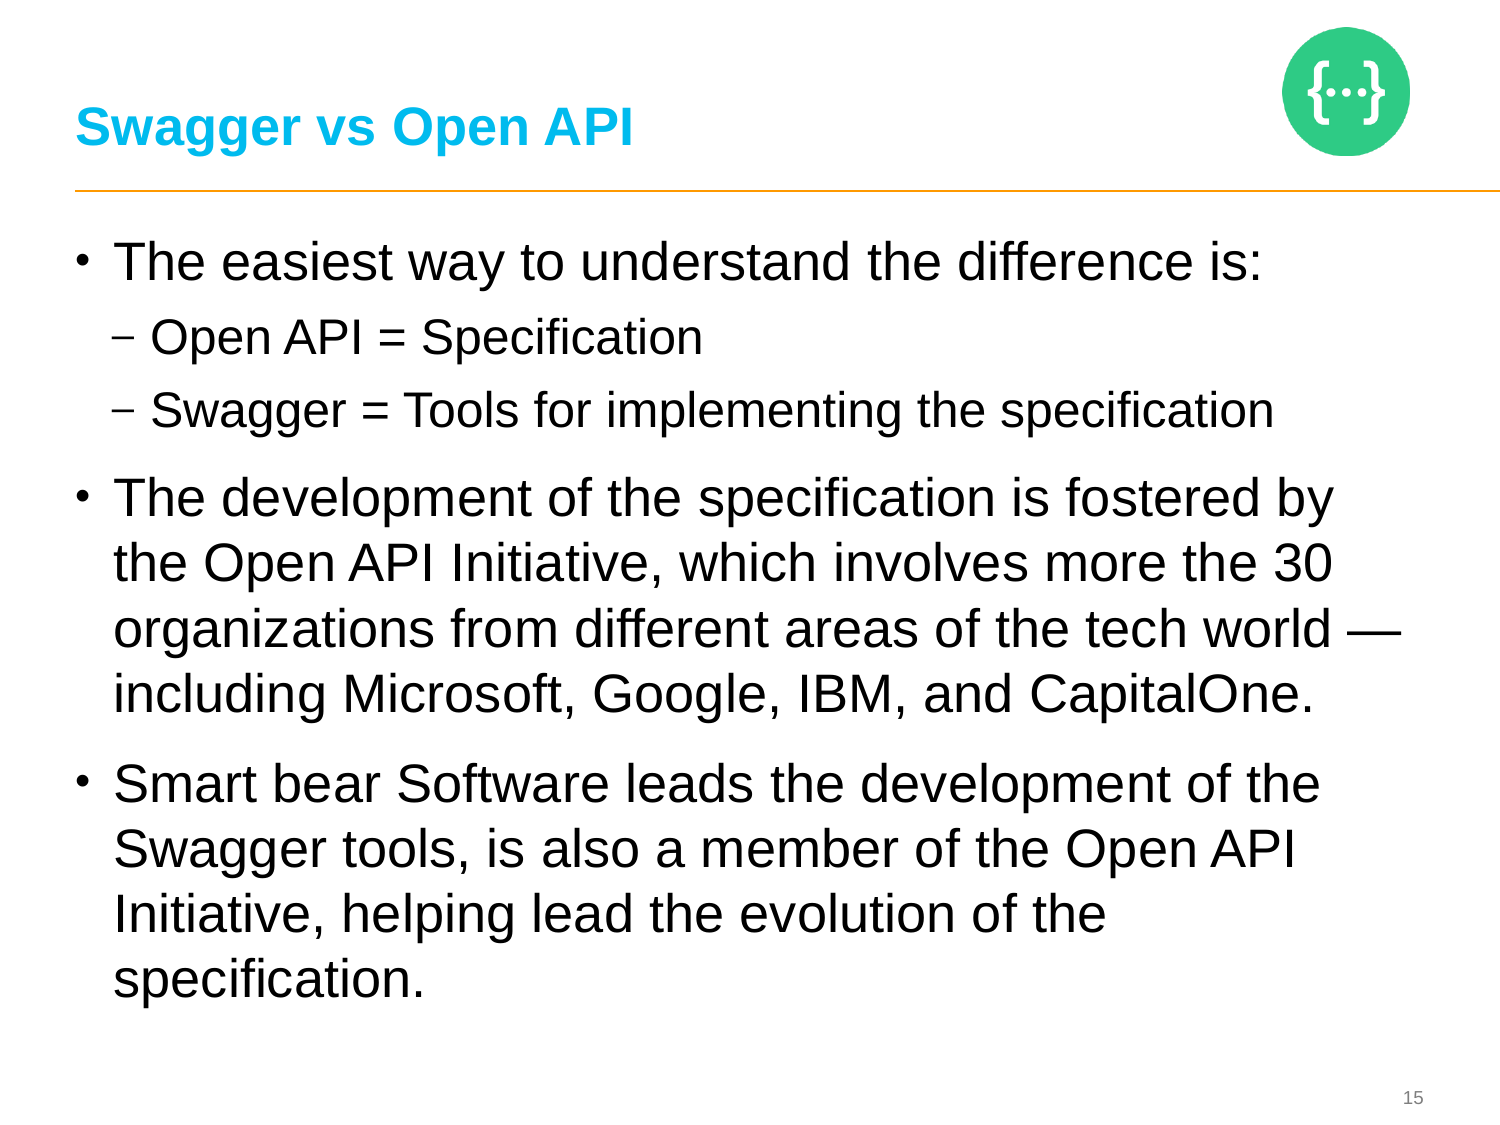

# Swagger vs Open API
The easiest way to understand the difference is:
Open API = Specification
Swagger = Tools for implementing the specification
The development of the specification is fostered by the Open API Initiative, which involves more the 30 organizations from different areas of the tech world — including Microsoft, Google, IBM, and CapitalOne.
Smart bear Software leads the development of the Swagger tools, is also a member of the Open API Initiative, helping lead the evolution of the specification.